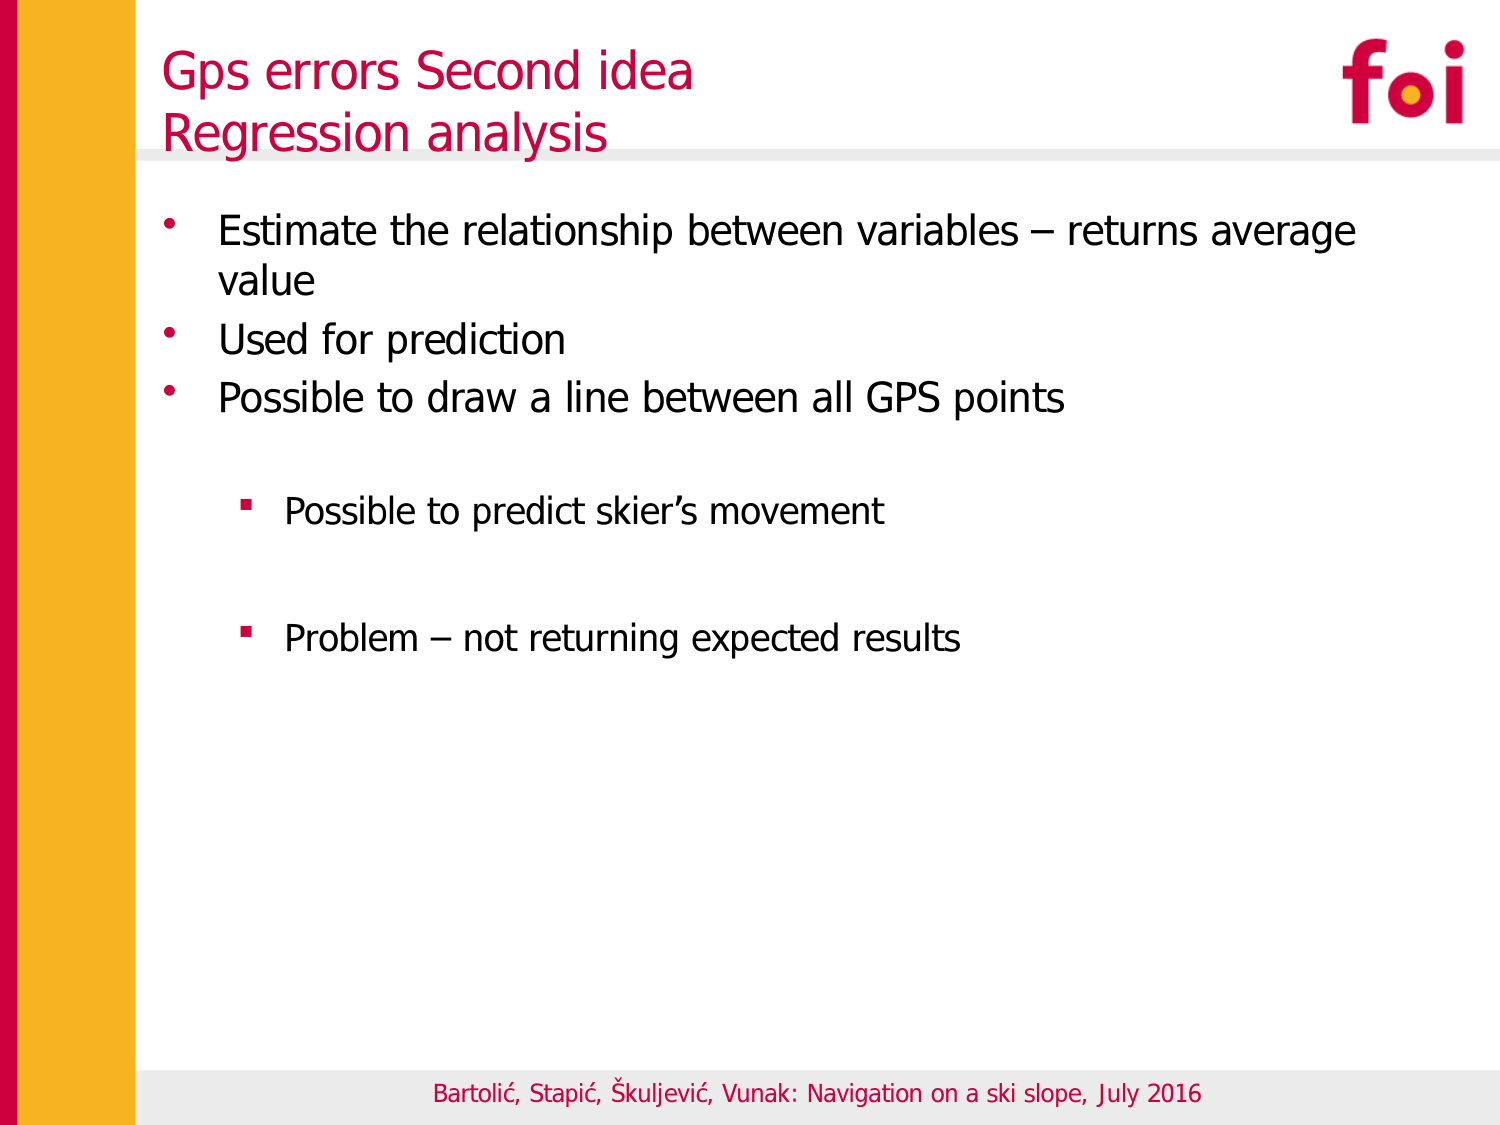

# Gps errors Second idea Regression analysis
Estimate the relationship between variables – returns average value
Used for prediction
Possible to draw a line between all GPS points

Possible to predict skier’s movement

Problem – not returning expected results

Bartolić, Stapić, Škuljević, Vunak: Navigation on a ski slope, July 2016